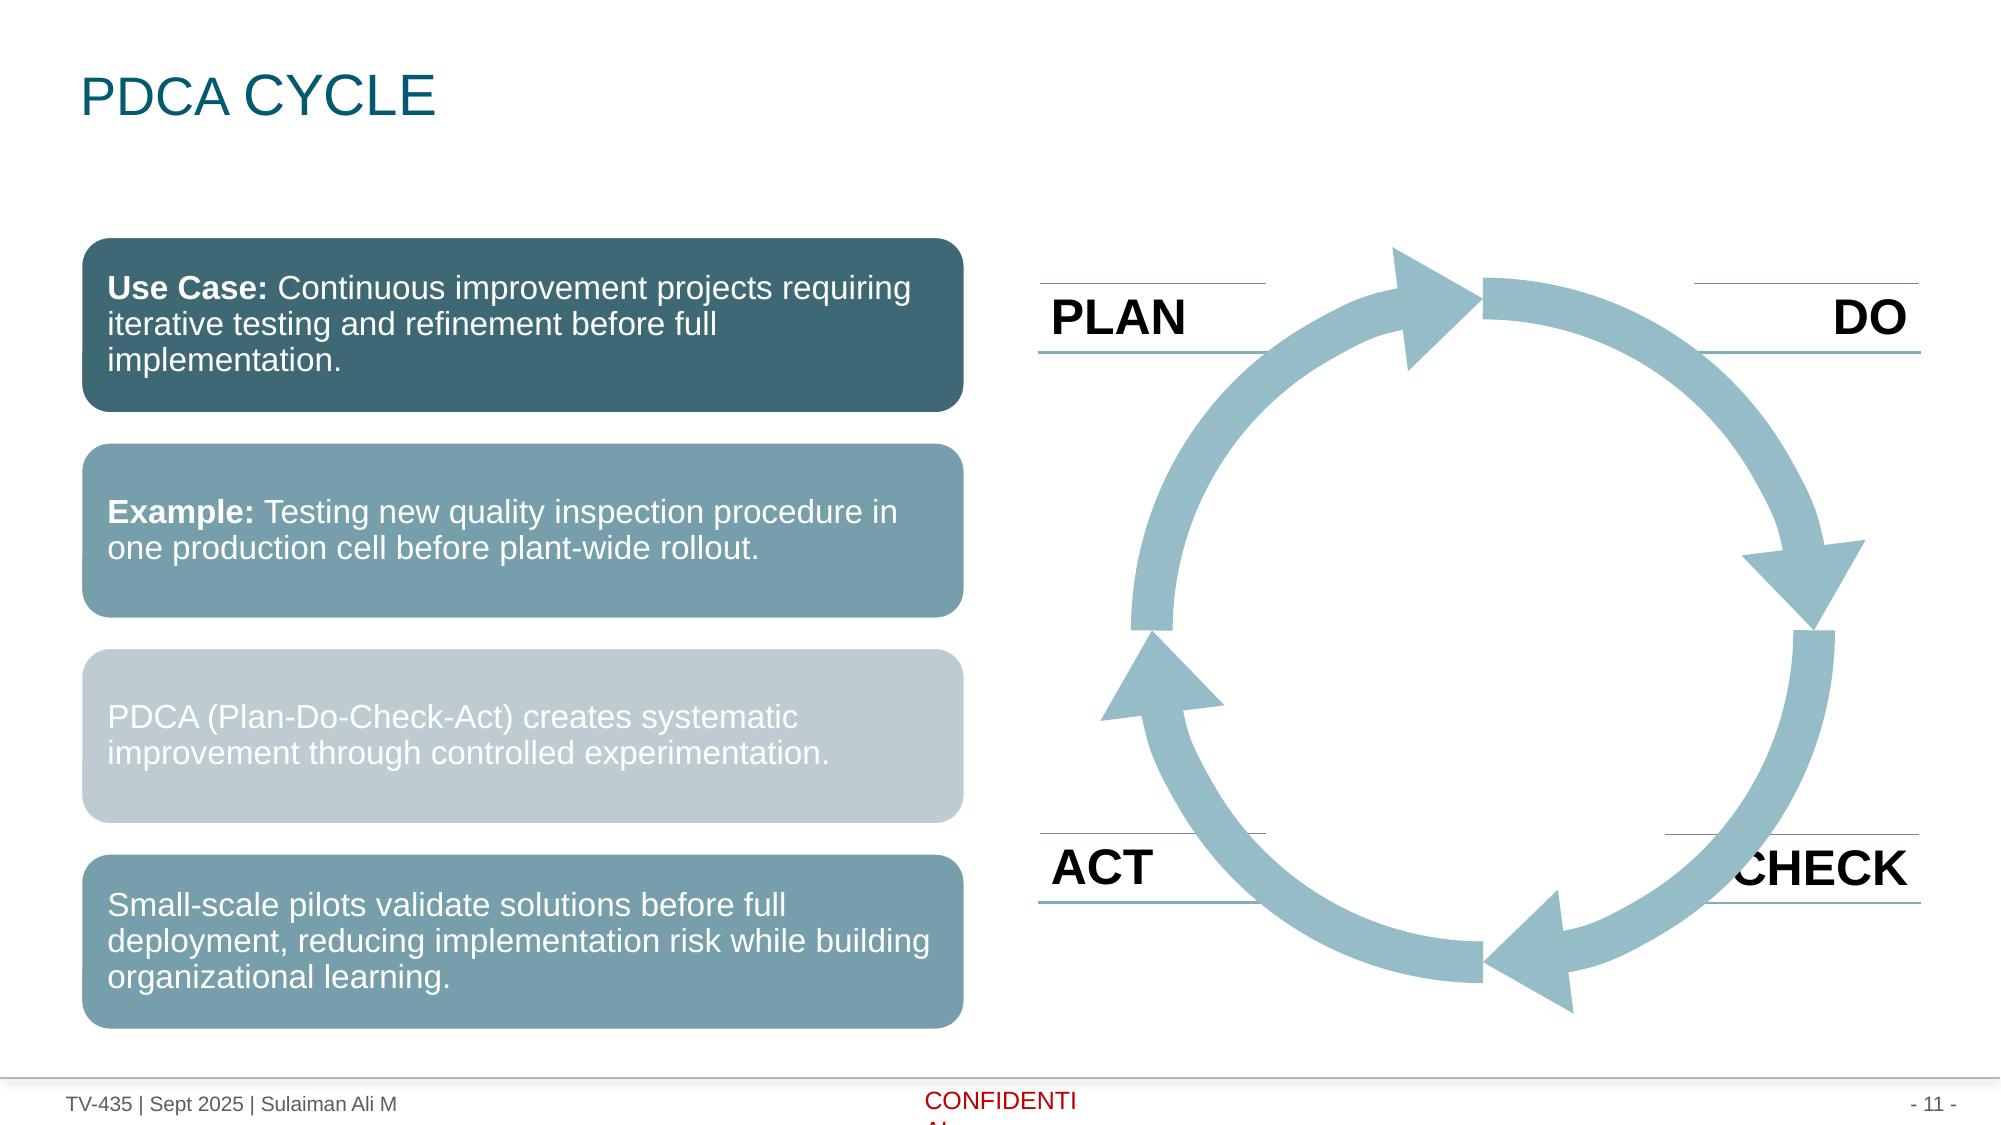

# PDCA CYCLE
Use Case: Continuous improvement projects requiring iterative testing and refinement before full implementation.
Example: Testing new quality inspection procedure in one production cell before plant-wide rollout.
PDCA (Plan-Do-Check-Act) creates systematic improvement through controlled experimentation.
Small-scale pilots validate solutions before full deployment, reducing implementation risk while building organizational learning.
| PLAN |
| --- |
|  |
| DO |
| --- |
|  |

| ACT |
| --- |
|  |
| CHECK |
| --- |
|  |